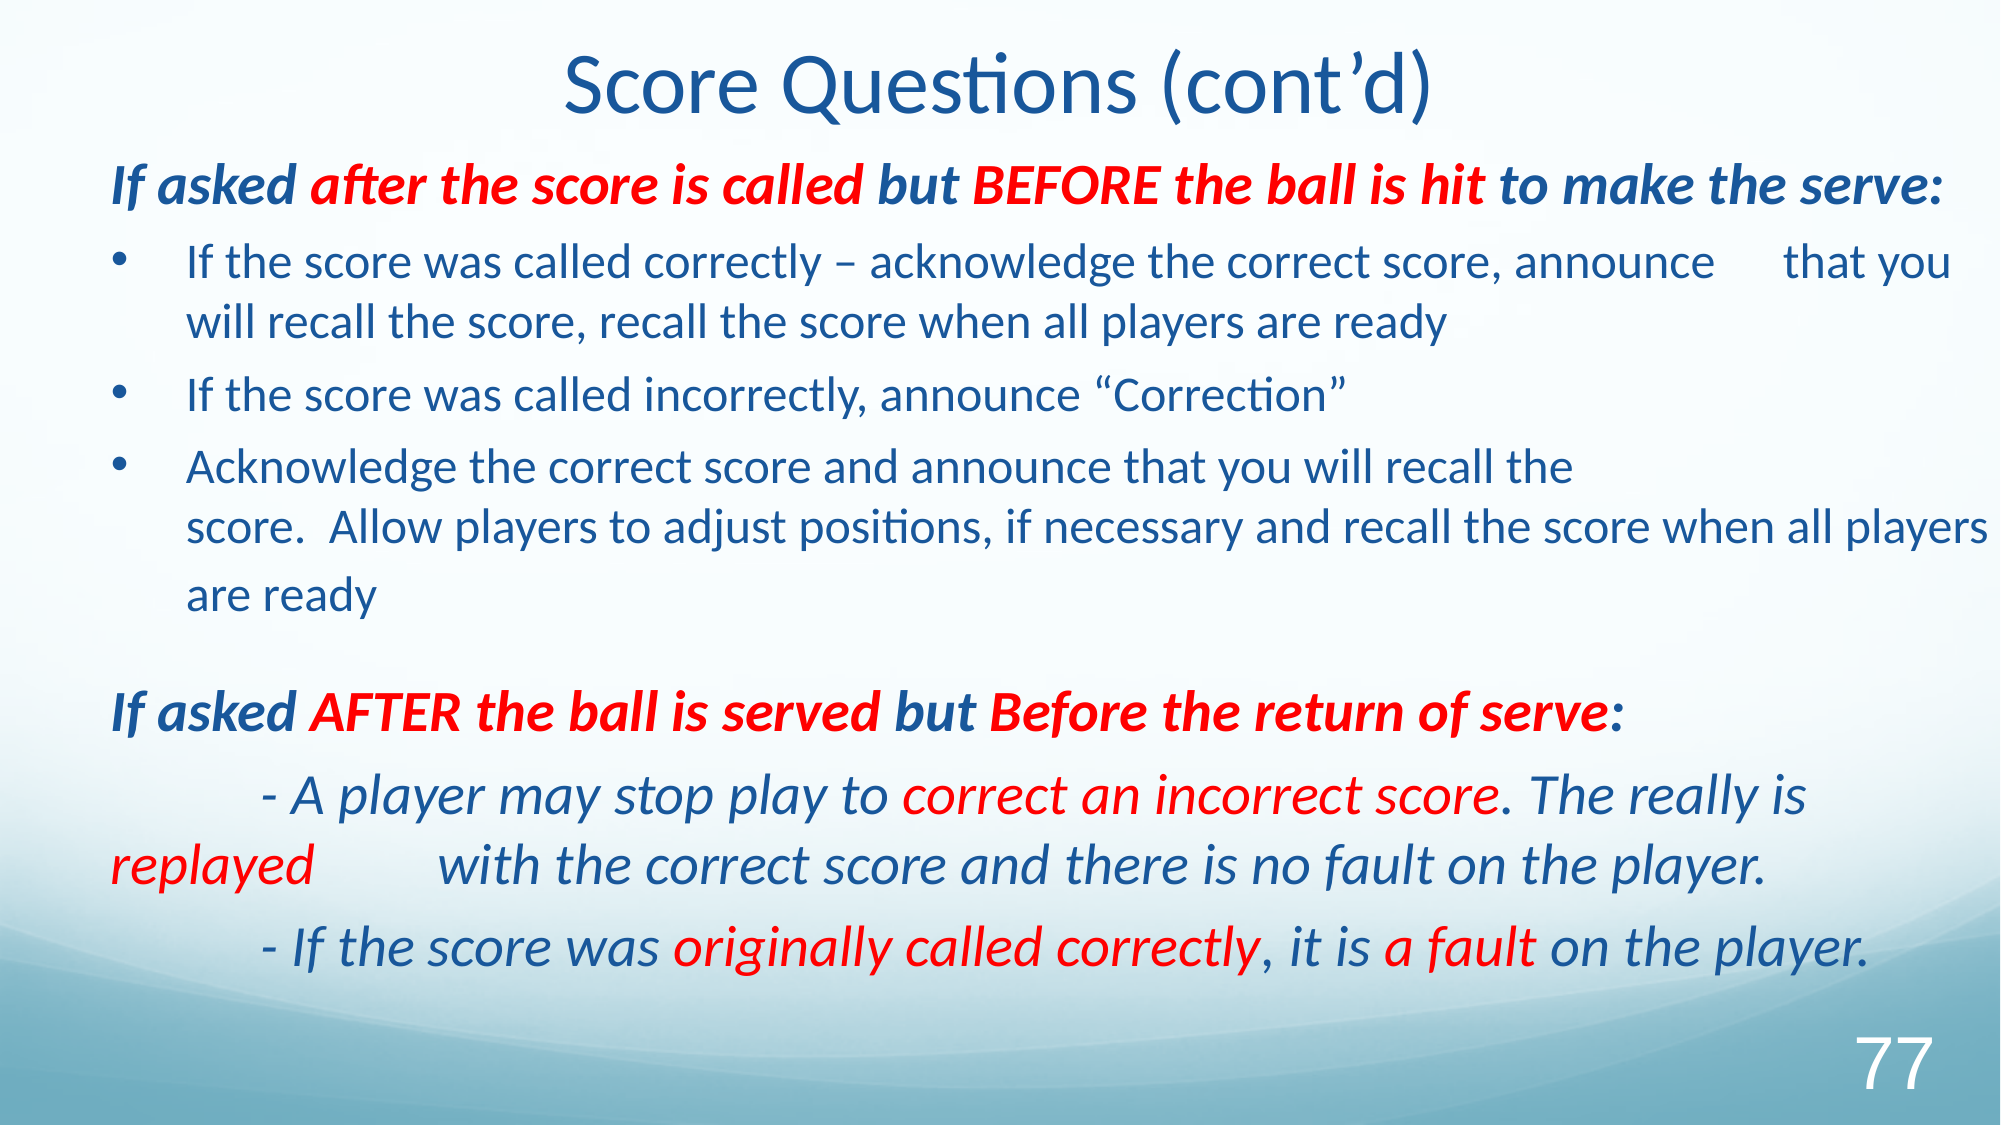

# Score Questions (cont’d)
If asked after the score is called but BEFORE the ball is hit to make the serve:
If the score was called correctly – acknowledge the correct score, announce      that you will recall the score, recall the score when all players are ready
If the score was called incorrectly, announce “Correction”
Acknowledge the correct score and announce that you will recall the 		         score.  Allow players to adjust positions, if necessary and recall the score when all players are ready

If asked AFTER the ball is served but Before the return of serve:
	- A player may stop play to correct an incorrect score. The really is replayed      	  with the correct score and there is no fault on the player.
	- If the score was originally called correctly, it is a fault on the player.

77